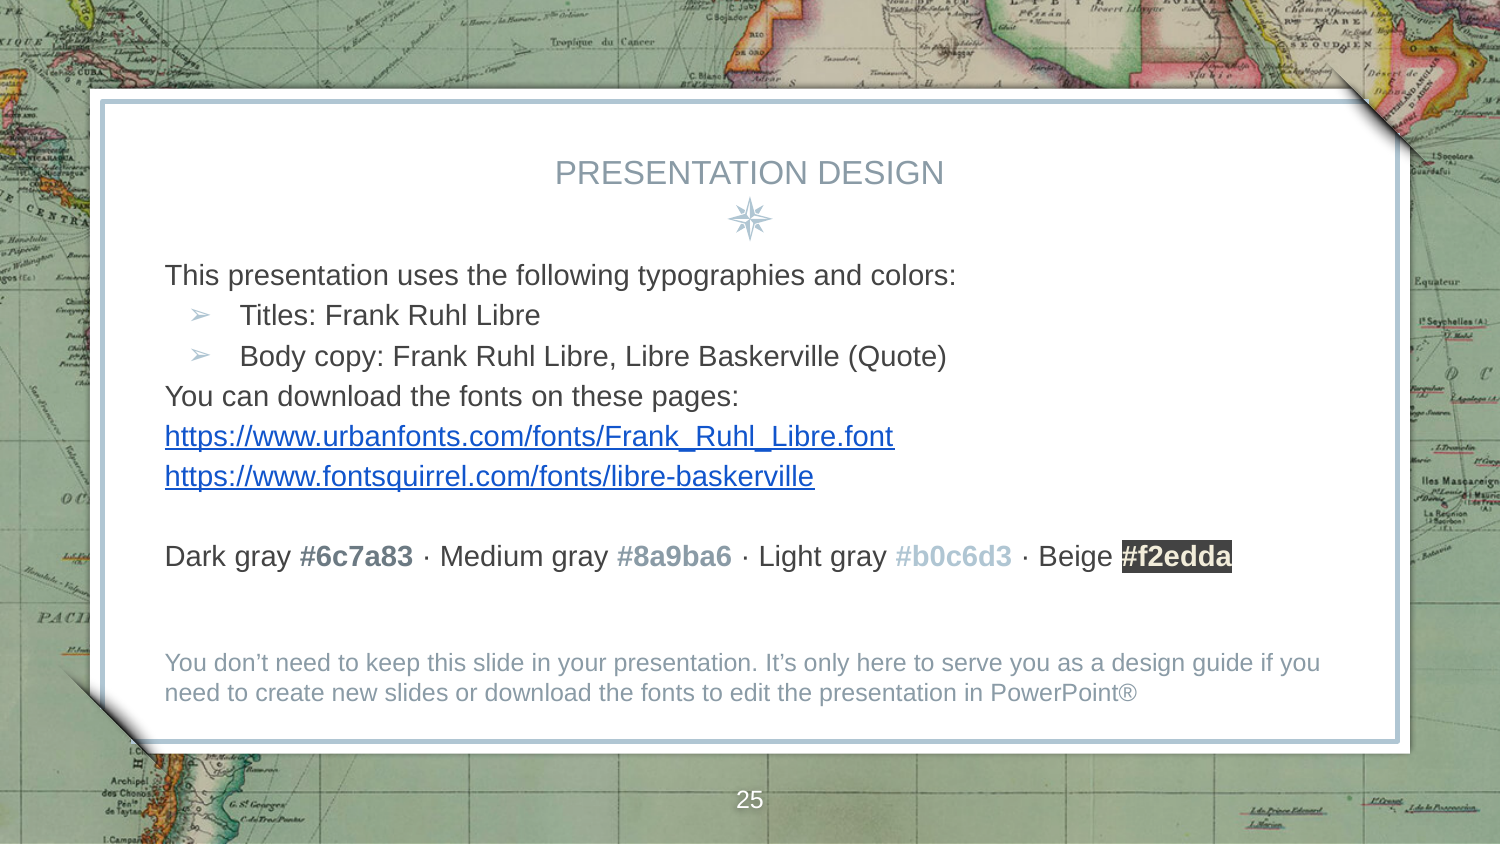

# PRESENTATION DESIGN
This presentation uses the following typographies and colors:
Titles: Frank Ruhl Libre
Body copy: Frank Ruhl Libre, Libre Baskerville (Quote)
You can download the fonts on these pages:
https://www.urbanfonts.com/fonts/Frank_Ruhl_Libre.font
https://www.fontsquirrel.com/fonts/libre-baskerville

Dark gray #6c7a83 · Medium gray #8a9ba6 · Light gray #b0c6d3 · Beige #f2edda

You don’t need to keep this slide in your presentation. It’s only here to serve you as a design guide if you need to create new slides or download the fonts to edit the presentation in PowerPoint®

25